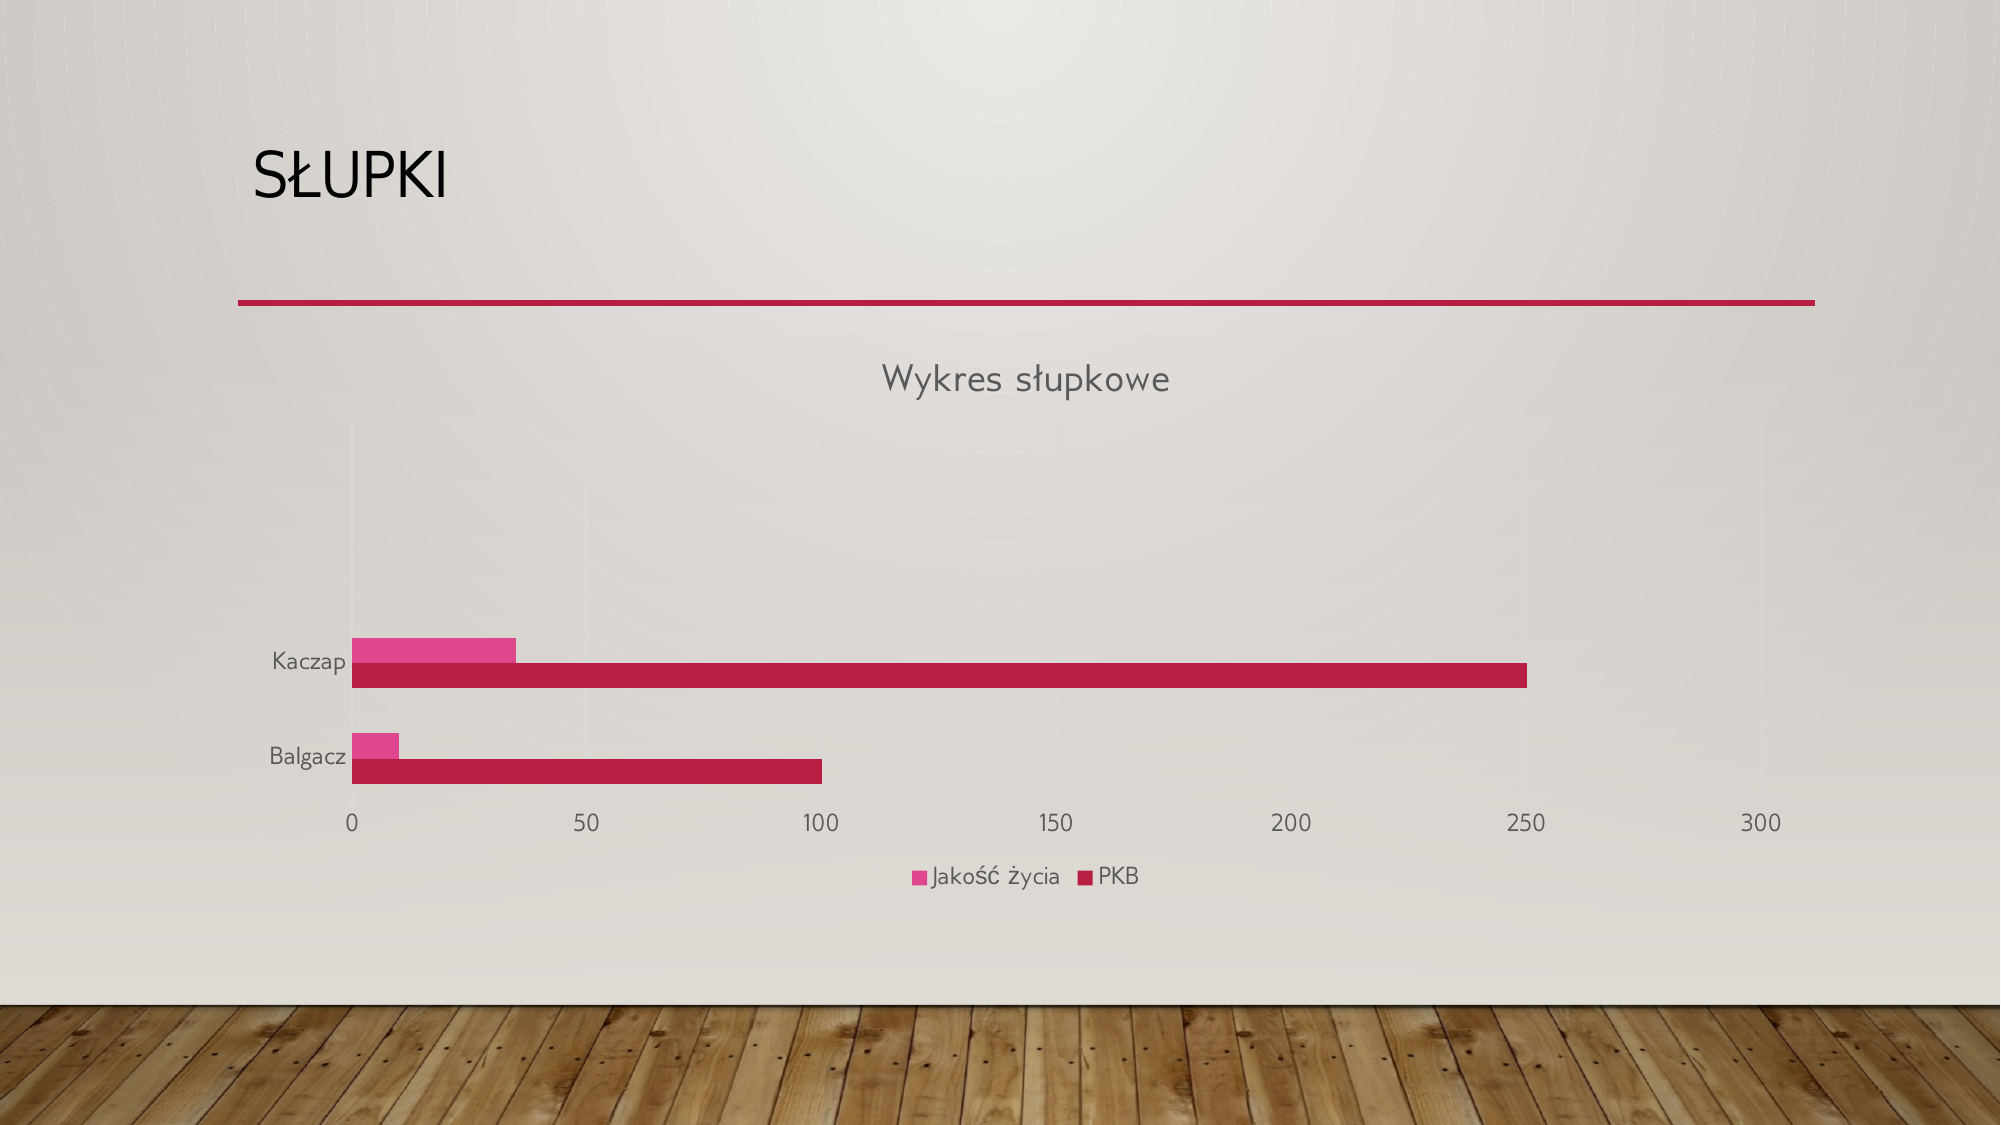

# SŁUPKI

### Chart: Wykres słupkowe

| Category | PKB | Jakość życia |
|---|---|---|
| Balgacz | 100.0 | 10.0 |
| Kaczap | 250.0 | 35.0 |